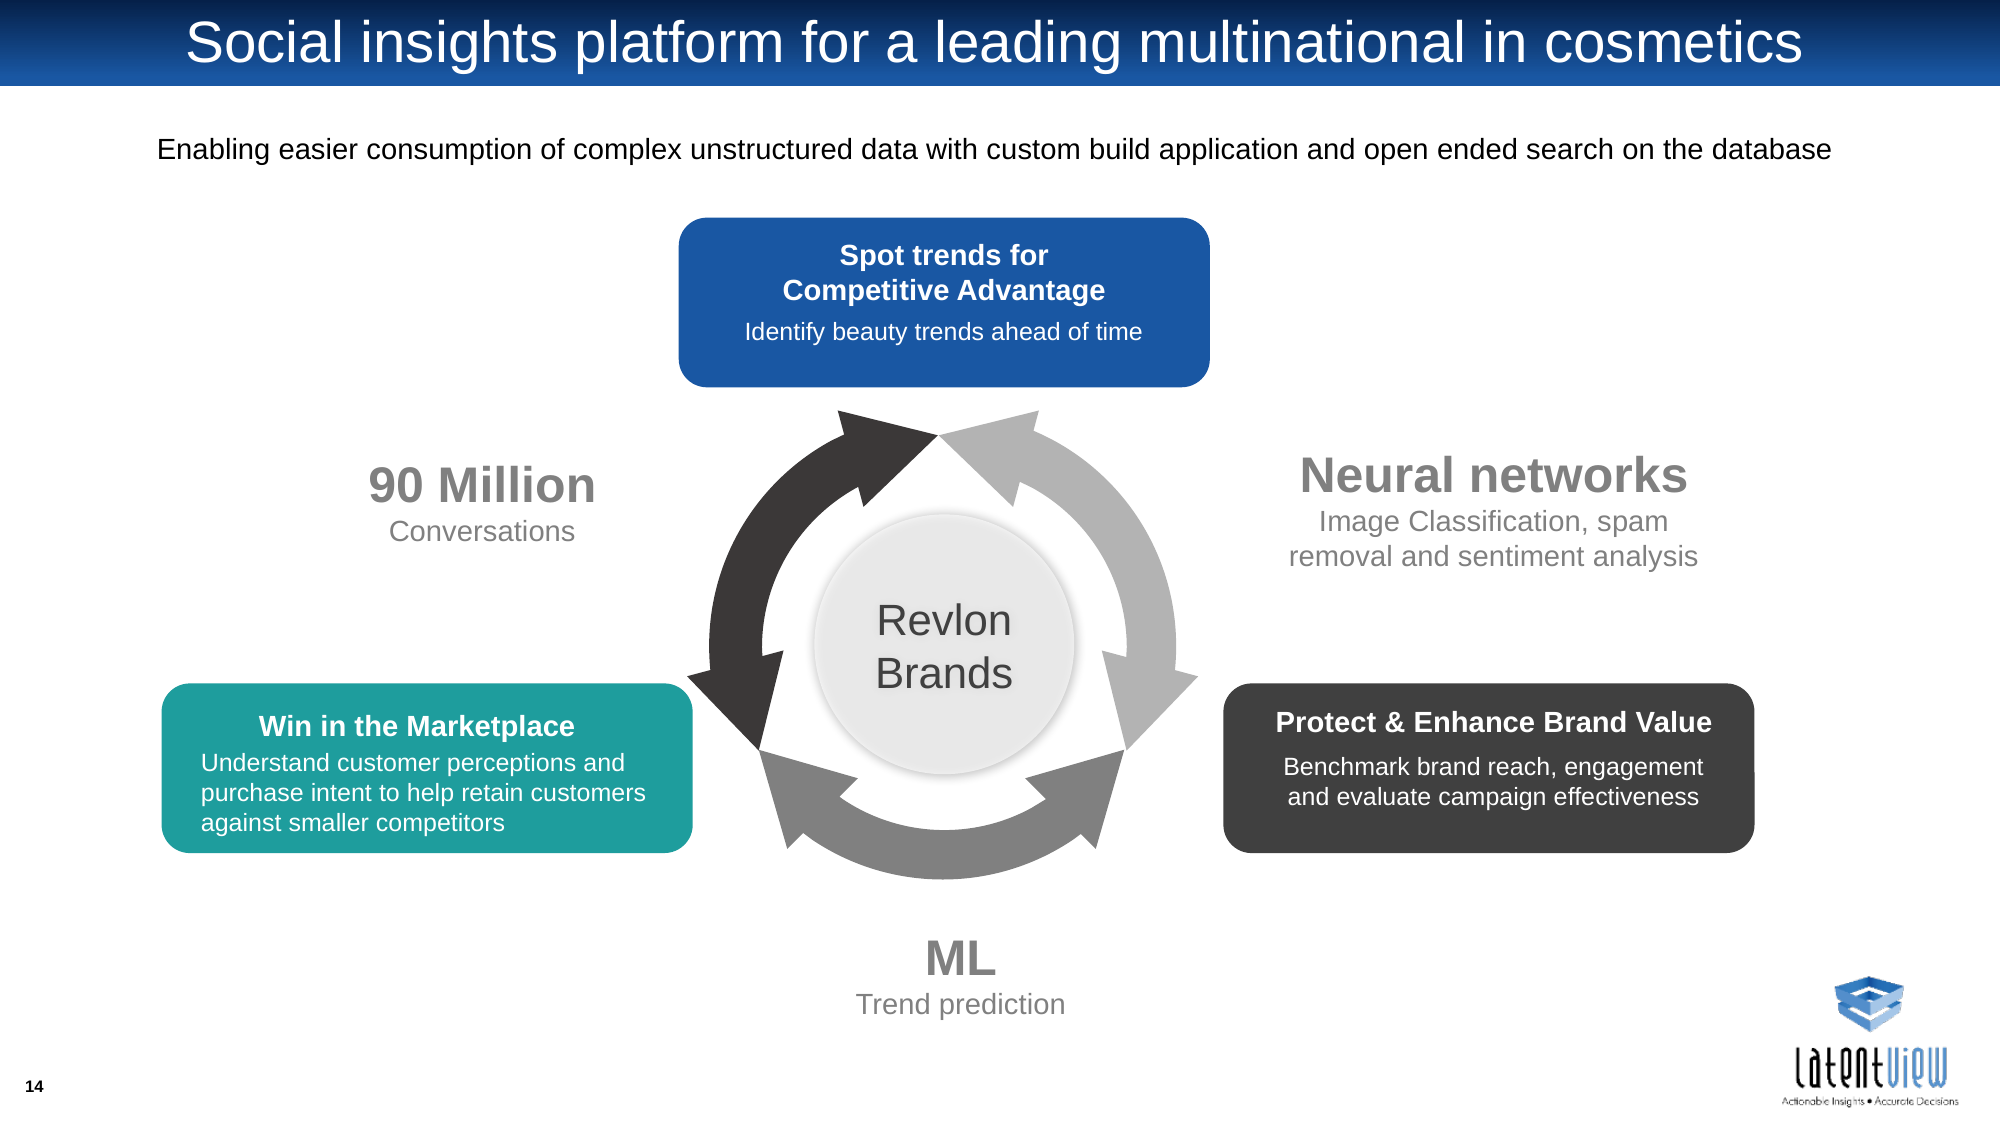

# Social insights platform for a leading multinational in cosmetics
Enabling easier consumption of complex unstructured data with custom build application and open ended search on the database

Spot trends for Competitive Advantage
Identify beauty trends ahead of time

Neural networks
Image Classification, spam removal and sentiment analysis
90 Million Conversations
Revlon
Brands

Protect & Enhance Brand Value
Win in the Marketplace

Understand customer perceptions and purchase intent to help retain customers
against smaller competitors
Understand customer perceptions and purchase intent to help retain customers
against smaller competitors
Benchmark brand reach, engagement and evaluate campaign effectiveness
ML
Trend prediction